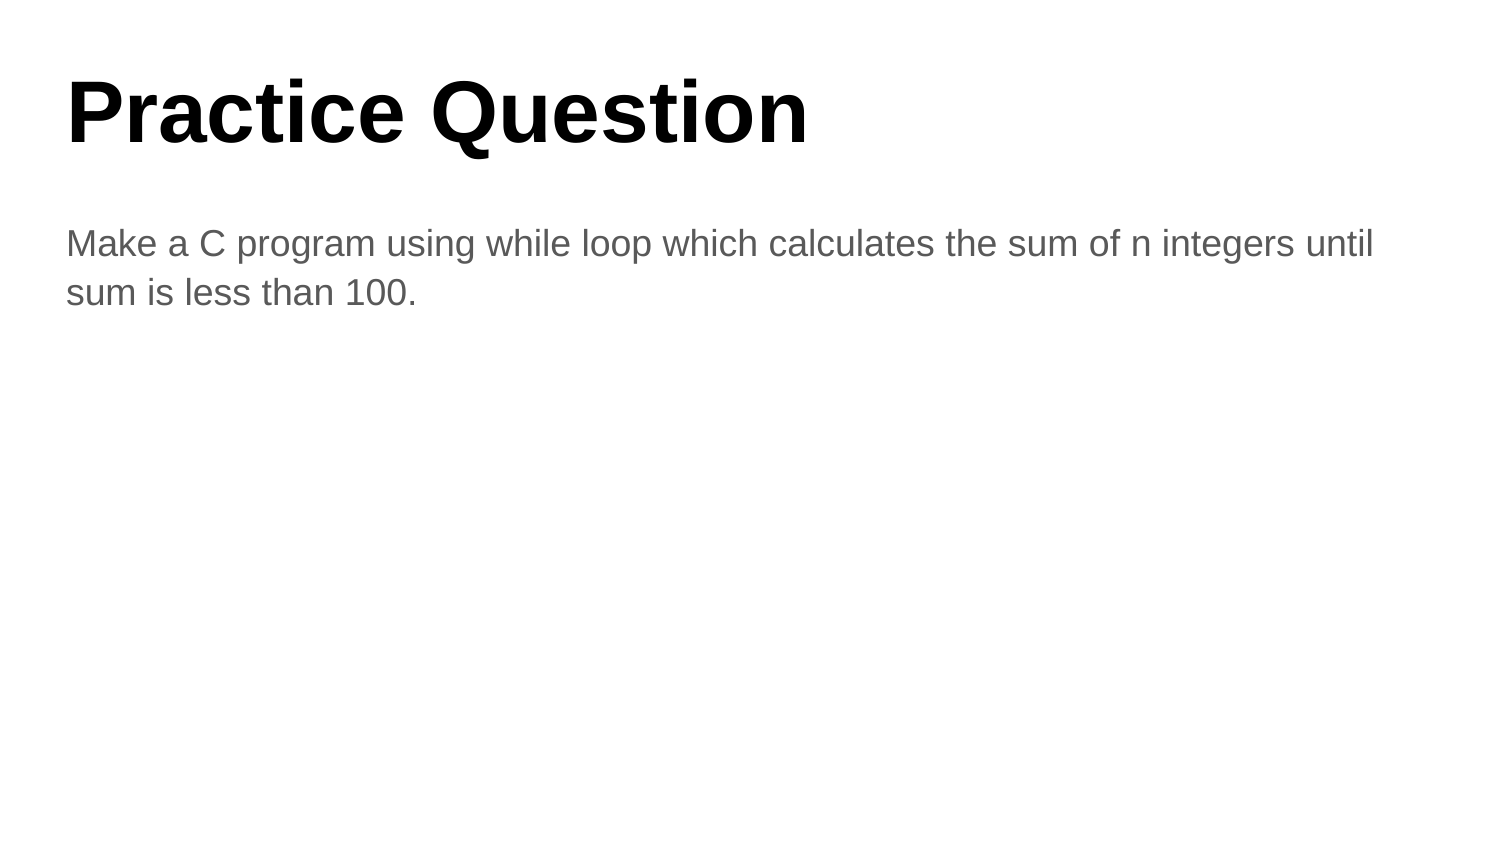

# Practice Question
Make a C program using while loop which calculates the sum of n integers until sum is less than 100.